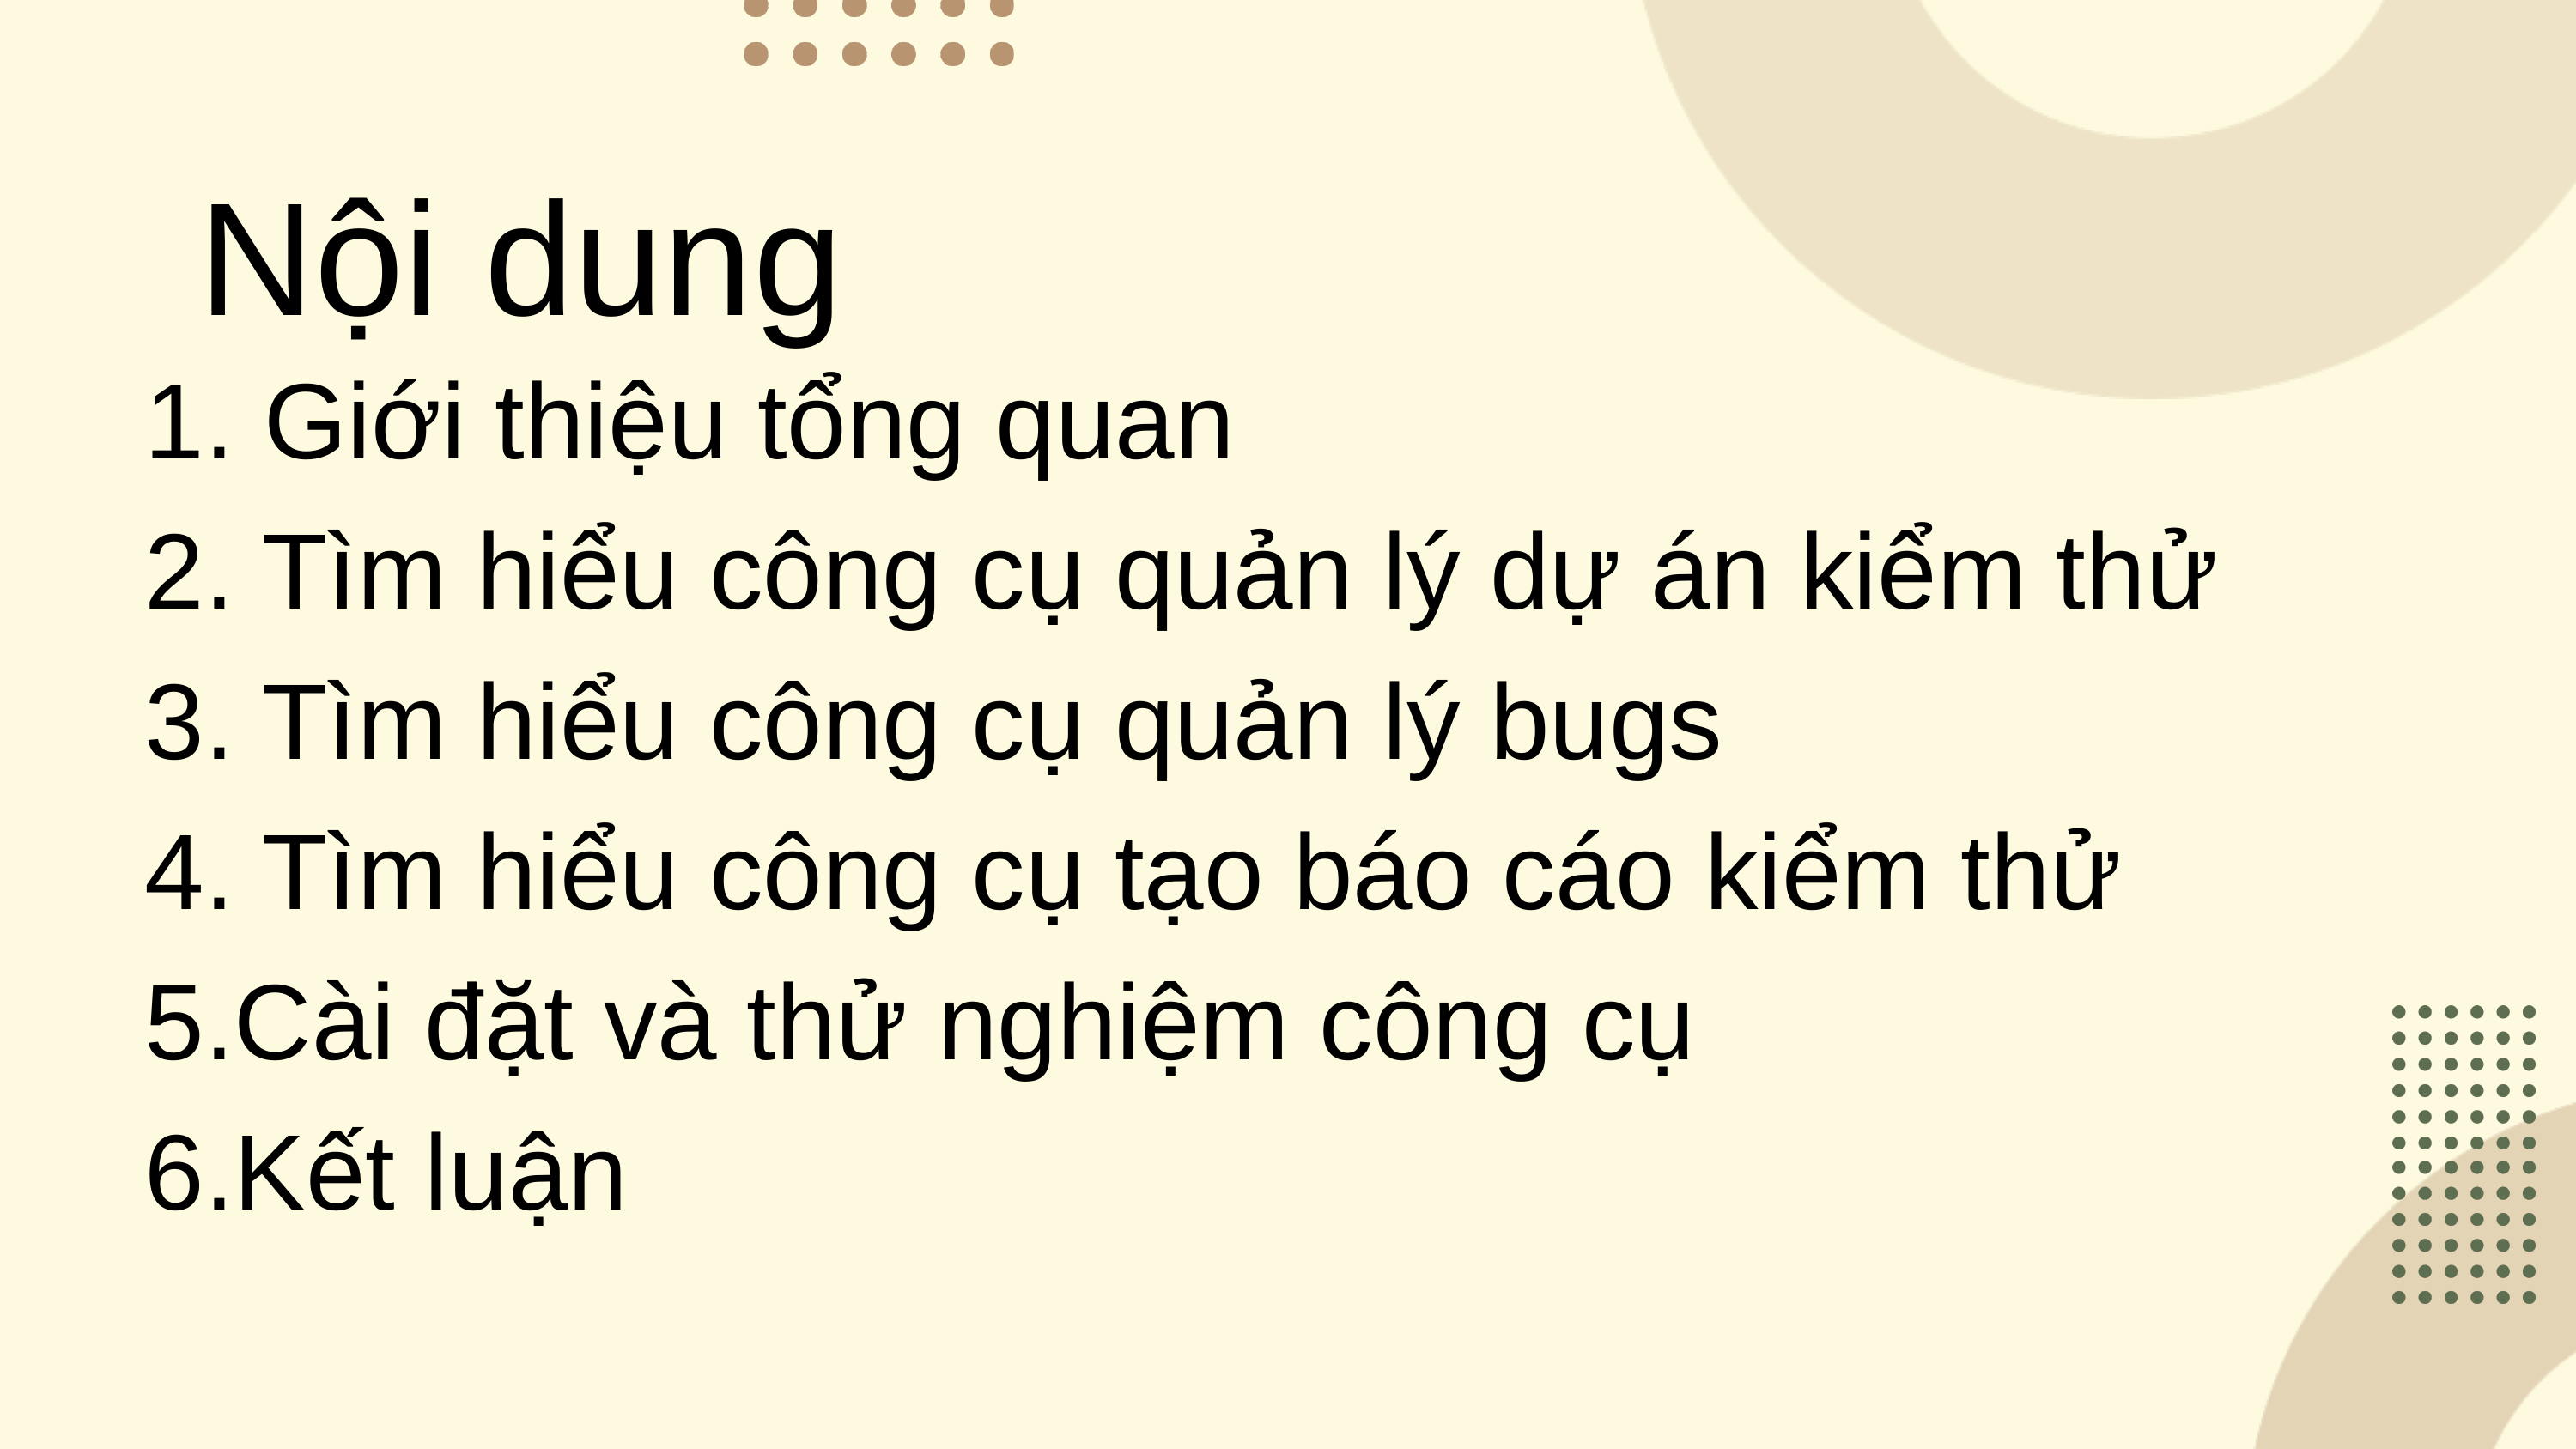

Nội dung
1. Giới thiệu tổng quan
2. Tìm hiểu công cụ quản lý dự án kiểm thử
3. Tìm hiểu công cụ quản lý bugs
4. Tìm hiểu công cụ tạo báo cáo kiểm thử
5.Cài đặt và thử nghiệm công cụ
6.Kết luận